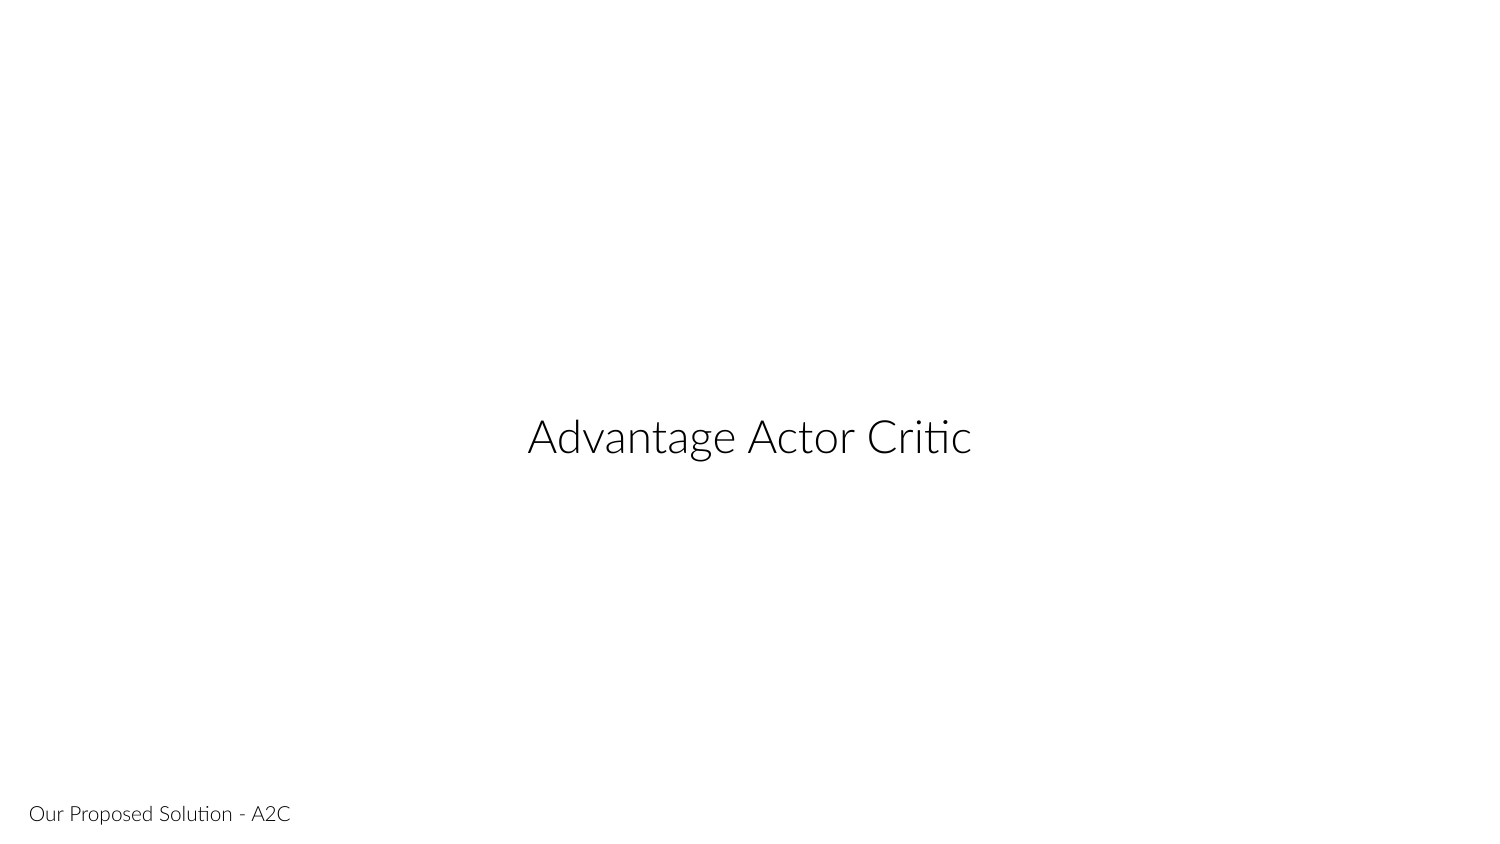

Advantage Actor Critic
Our Proposed Solution - A2C